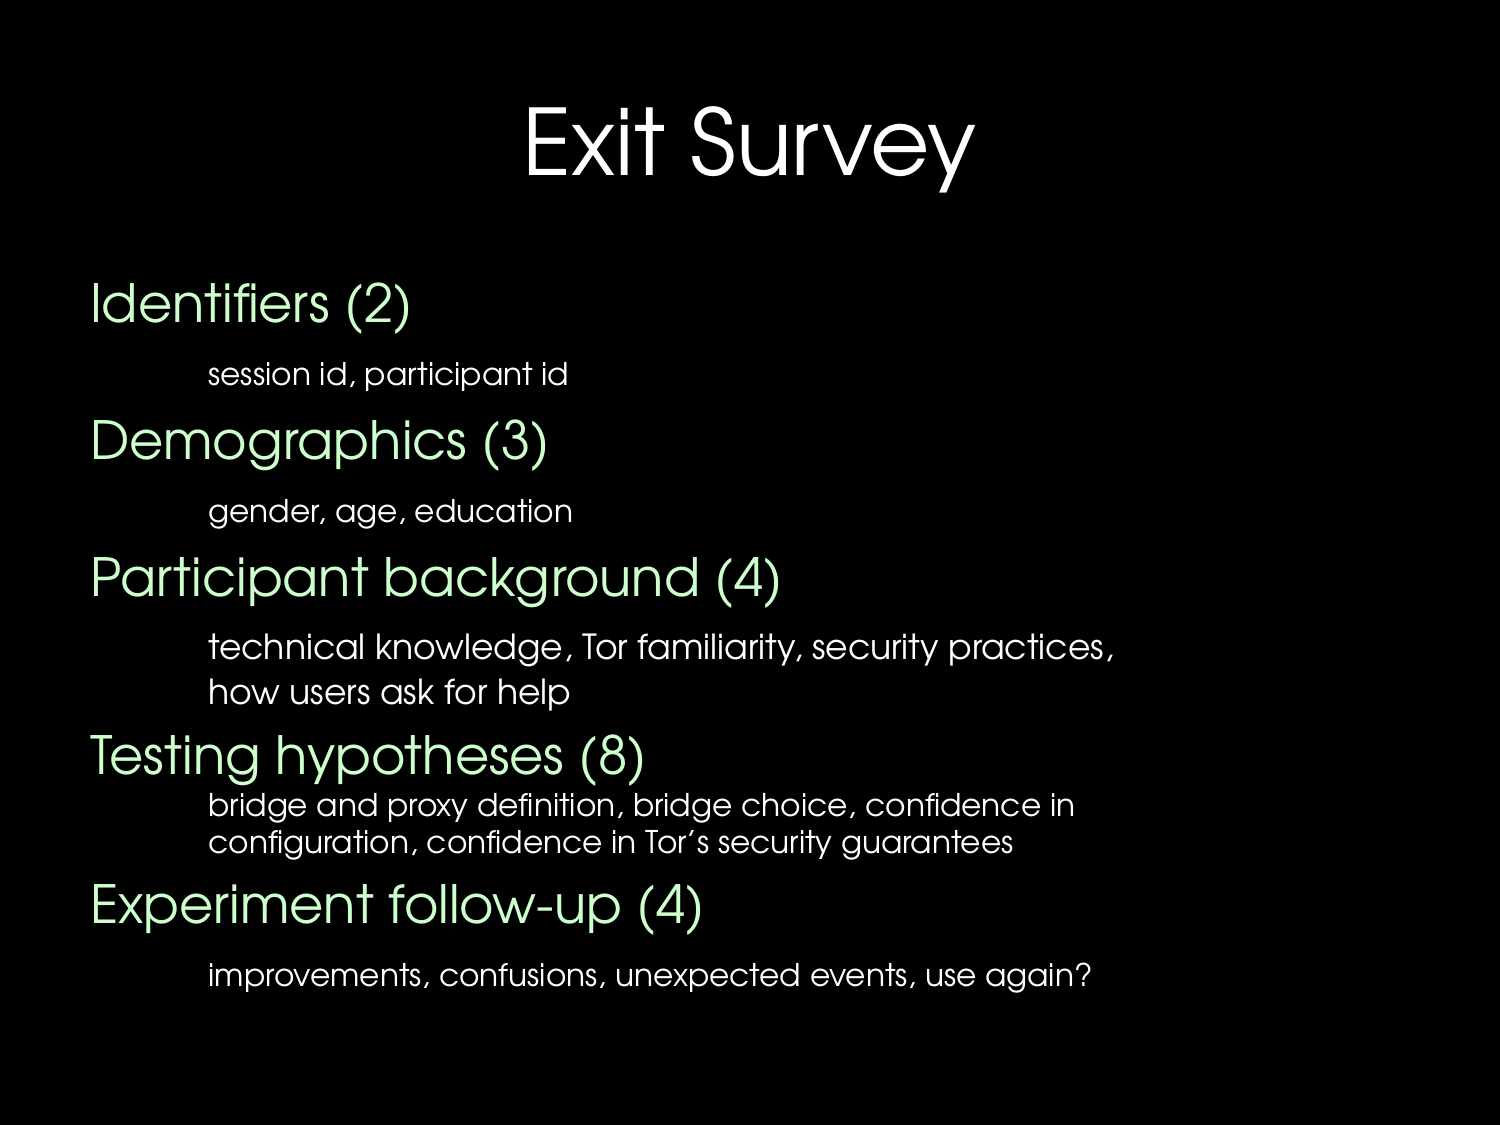

# Exit Survey
Identifiers (2)
	session id, participant id
Demographics (3)
	gender, age, education
Participant background (4)
	technical knowledge, Tor familiarity, security practices,
	how users ask for help
Testing hypotheses (8)
	bridge and proxy definition, bridge choice, confidence in
	configuration, confidence in Tor’s security guarantees
Experiment follow-up (4)
	improvements, confusions, unexpected events, use again?